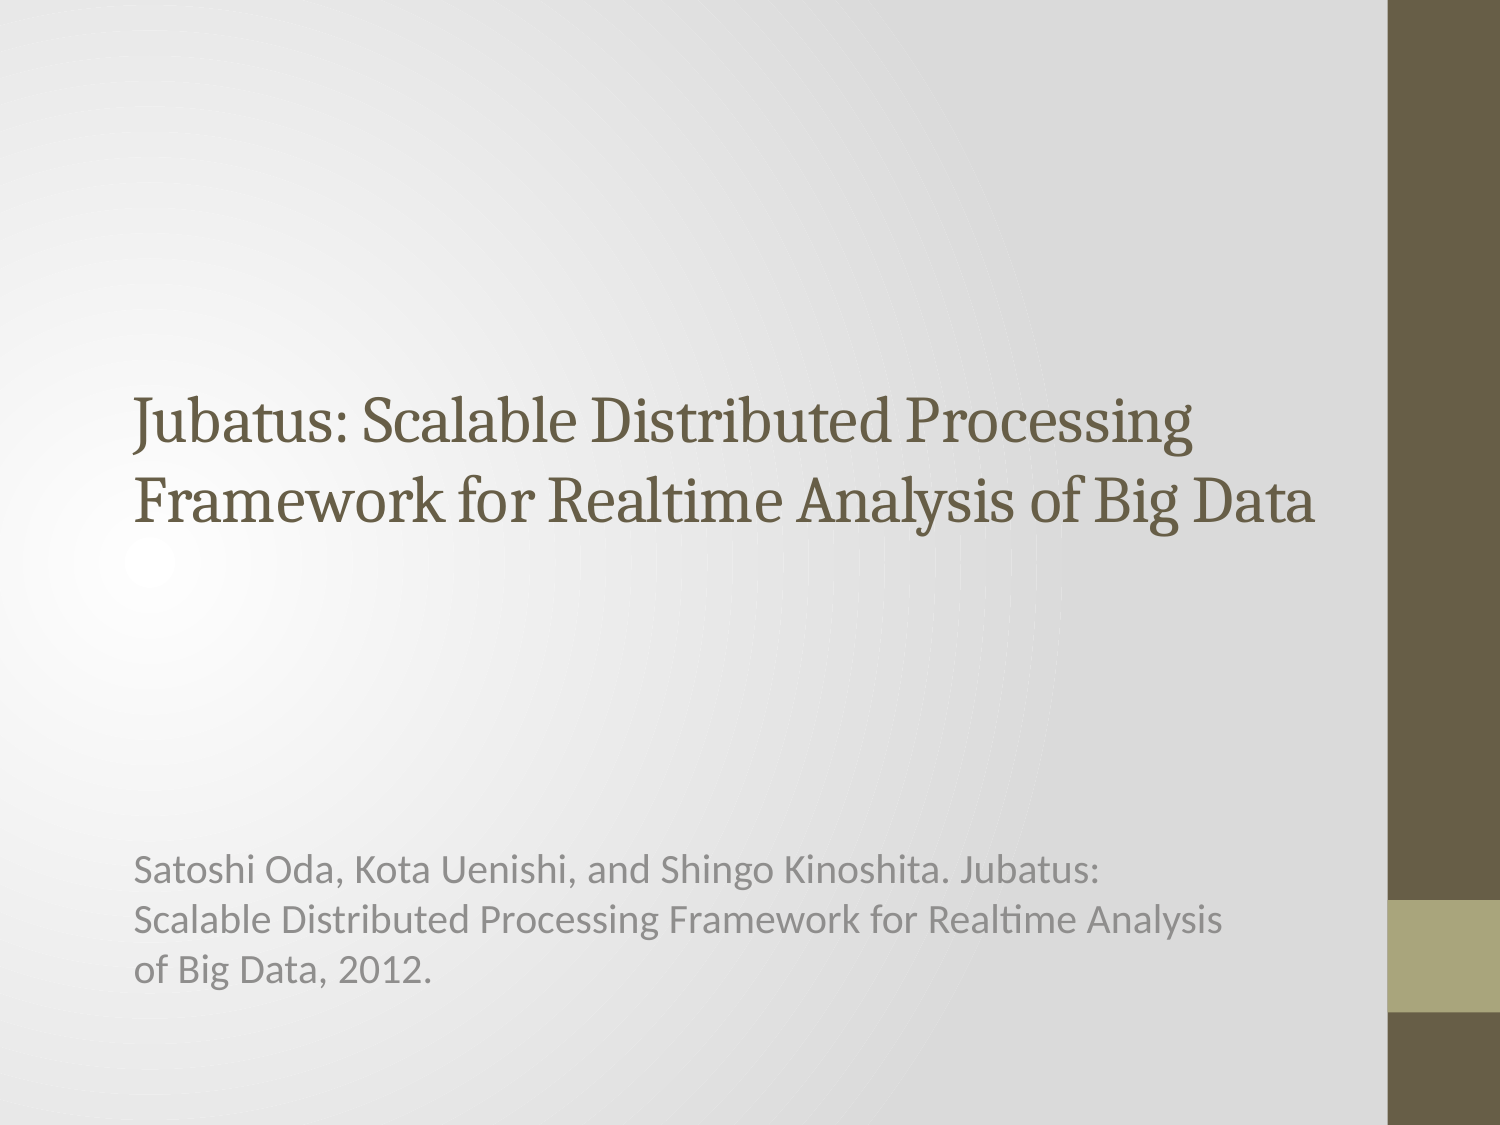

# Jubatus: Scalable Distributed Processing Framework for Realtime Analysis of Big Data
Satoshi Oda, Kota Uenishi, and Shingo Kinoshita. Jubatus: Scalable Distributed Processing Framework for Realtime Analysis of Big Data, 2012.